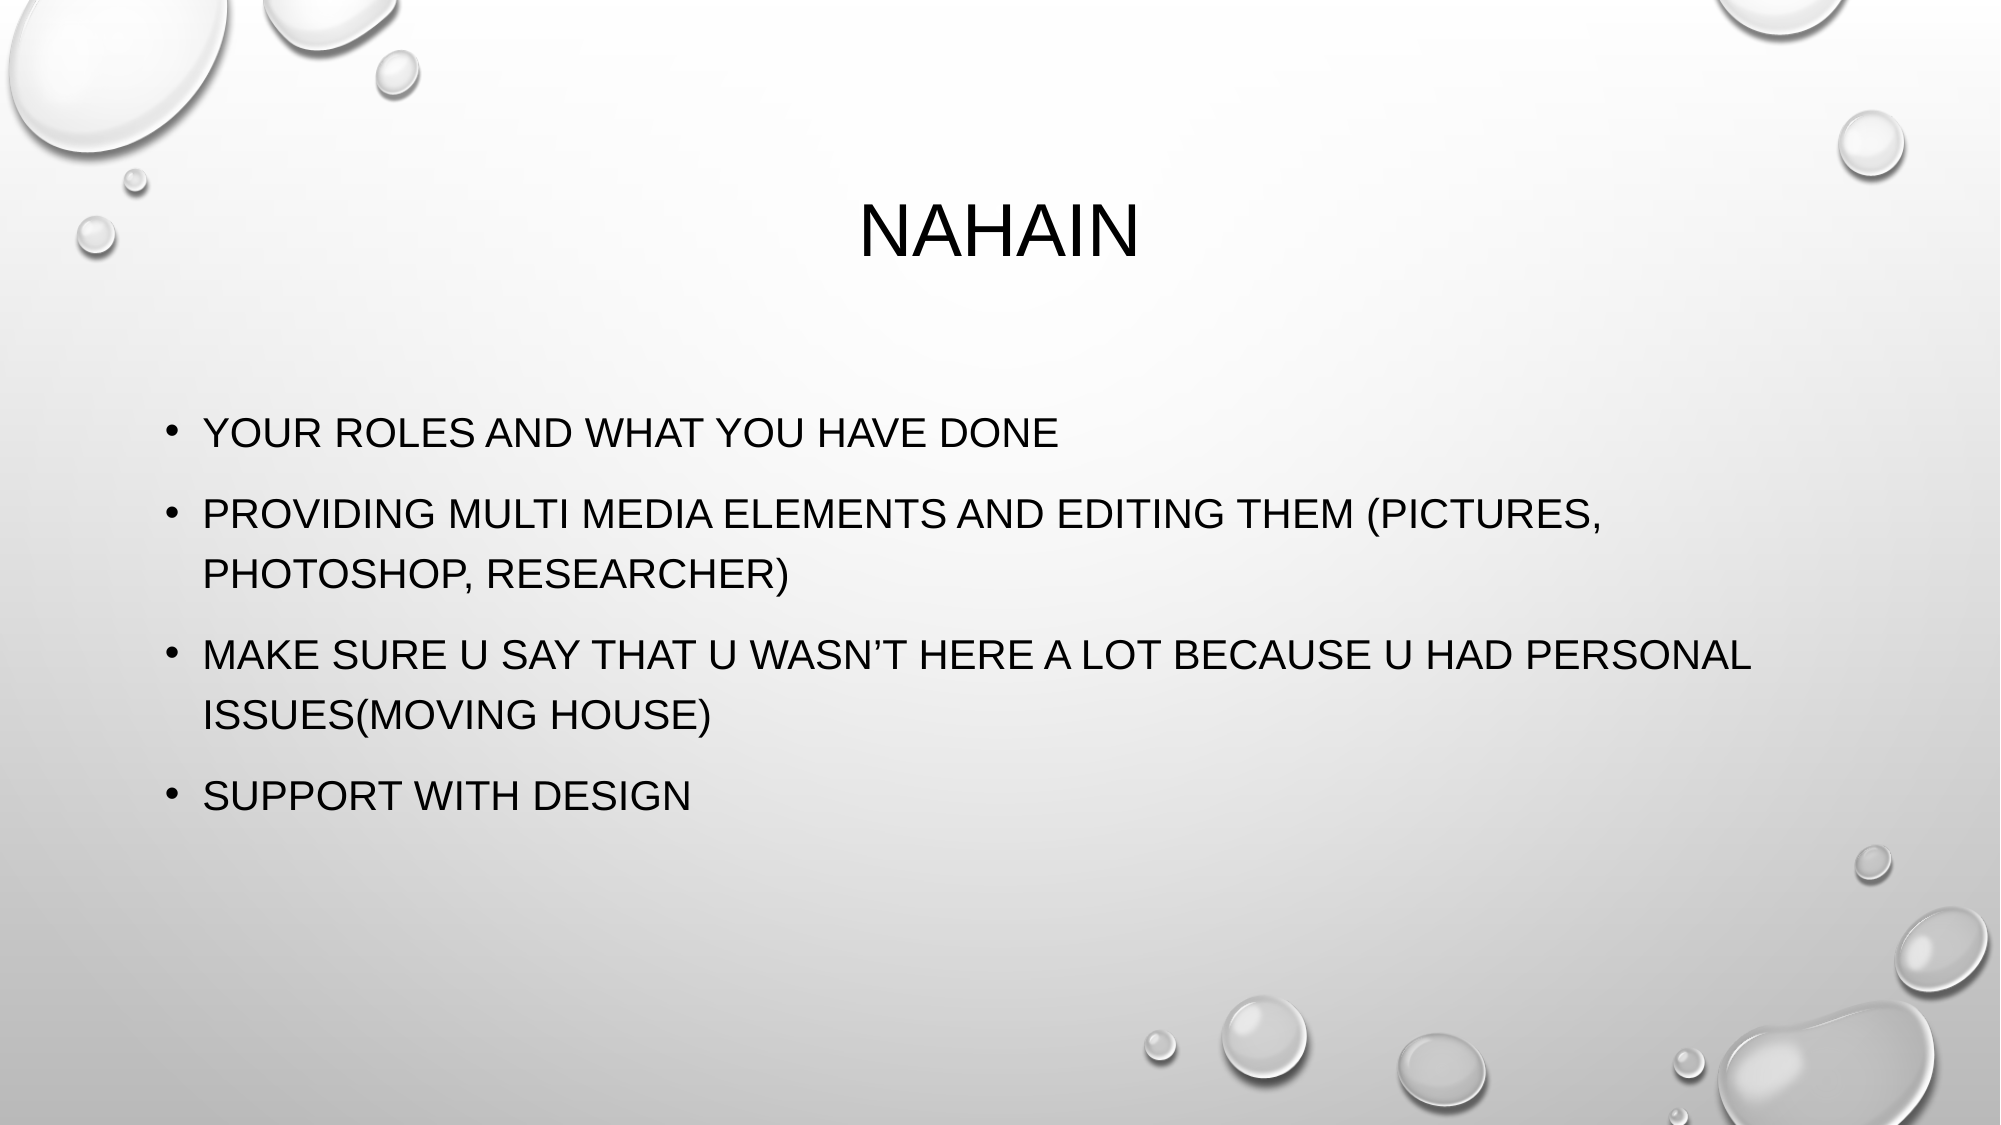

# nAHAIN
Your roles and what you have done
Providing multi media elements and editing them (pictures, Photoshop, researcher)
Make sure u say that u wasn’t here a lot because u had personal issues(moving house)
Support with design